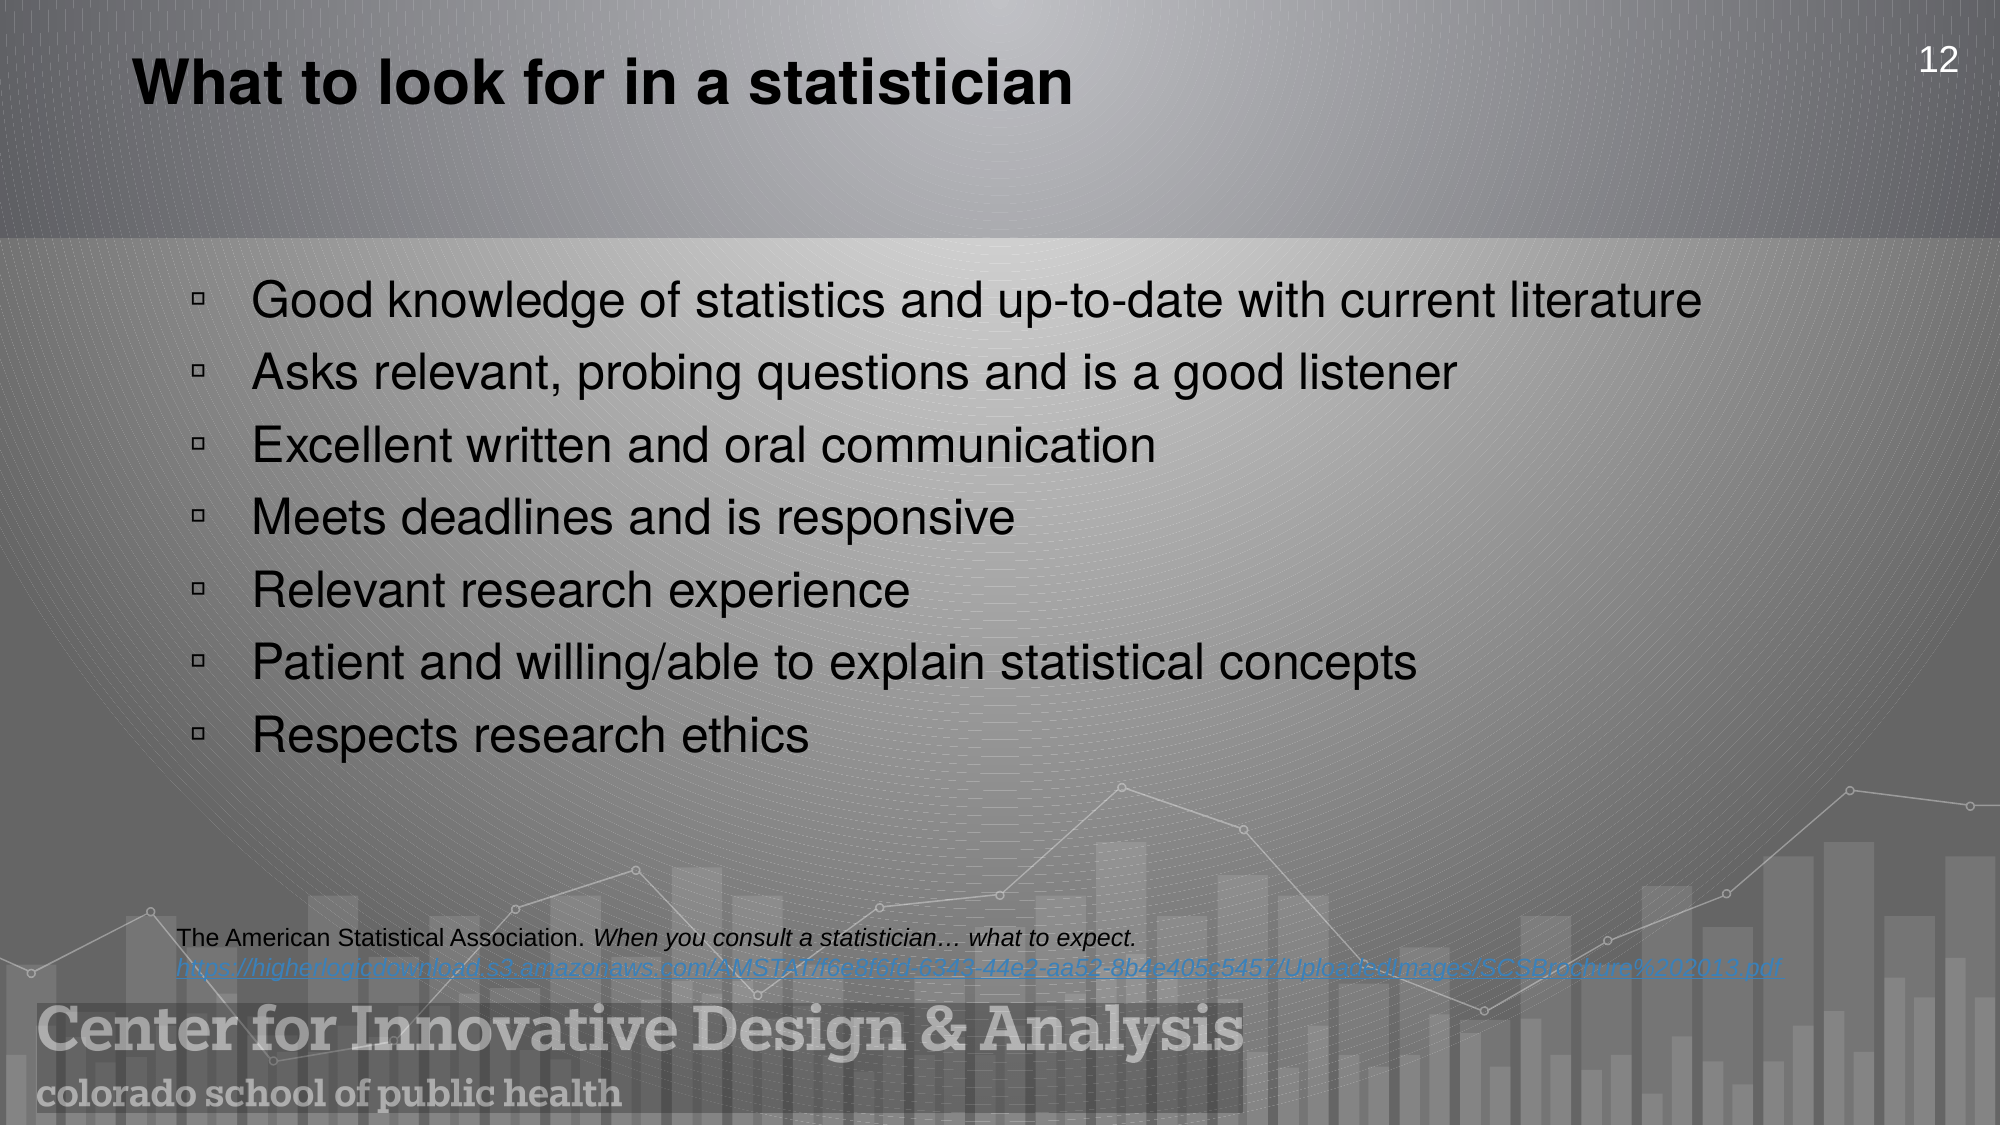

12
# What to look for in a statistician
Good knowledge of statistics and up-to-date with current literature
Asks relevant, probing questions and is a good listener
Excellent written and oral communication
Meets deadlines and is responsive
Relevant research experience
Patient and willing/able to explain statistical concepts
Respects research ethics
The American Statistical Association. When you consult a statistician… what to expect. https://higherlogicdownload.s3.amazonaws.com/AMSTAT/f6e8f6fd-6343-44e2-aa52-8b4e405c5457/UploadedImages/SCSBrochure%202013.pdf